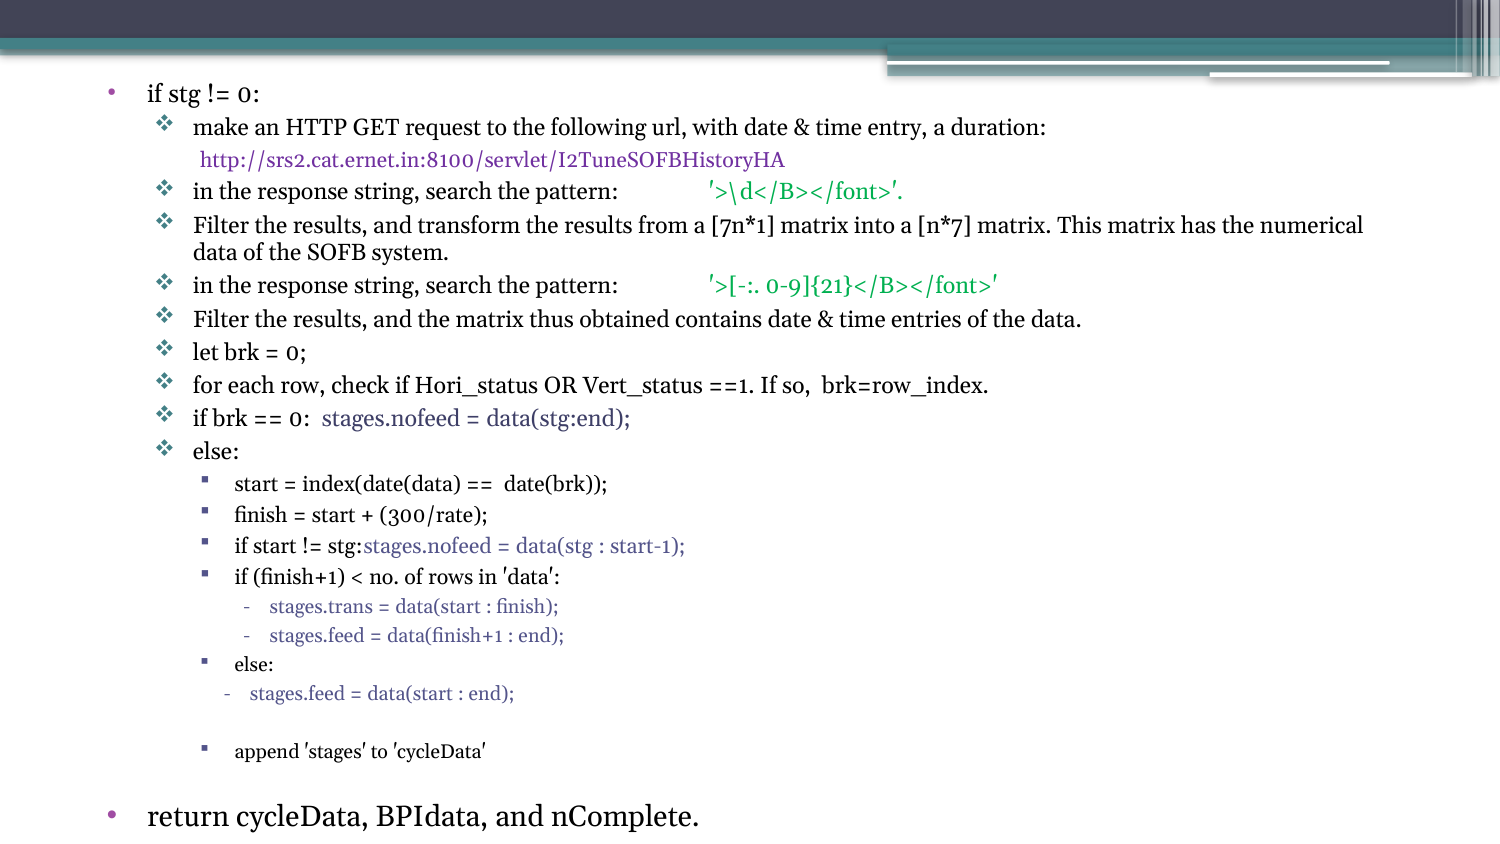

if stg != 0:
make an HTTP GET request to the following url, with date & time entry, a duration:
	http://srs2.cat.ernet.in:8100/servlet/I2TuneSOFBHistoryHA
in the response string, search the pattern: 	'>\d</B></font>'.
Filter the results, and transform the results from a [7n*1] matrix into a [n*7] matrix. This matrix has the numerical data of the SOFB system.
in the response string, search the pattern:	'>[-:. 0-9]{21}</B></font>'
Filter the results, and the matrix thus obtained contains date & time entries of the data.
let brk = 0;
for each row, check if Hori_status OR Vert_status ==1. If so,  brk=row_index.
if brk == 0:	stages.nofeed = data(stg:end);
else:
start = index(date(data) ==  date(brk));
finish = start + (300/rate);
if start != stg:		stages.nofeed = data(stg : start-1);
if (finish+1) < no. of rows in 'data':
-    stages.trans = data(start : finish);
-    stages.feed = data(finish+1 : end);
else:
	 -    stages.feed = data(start : end);

append 'stages' to 'cycleData'

return cycleData, BPIdata, and nComplete.